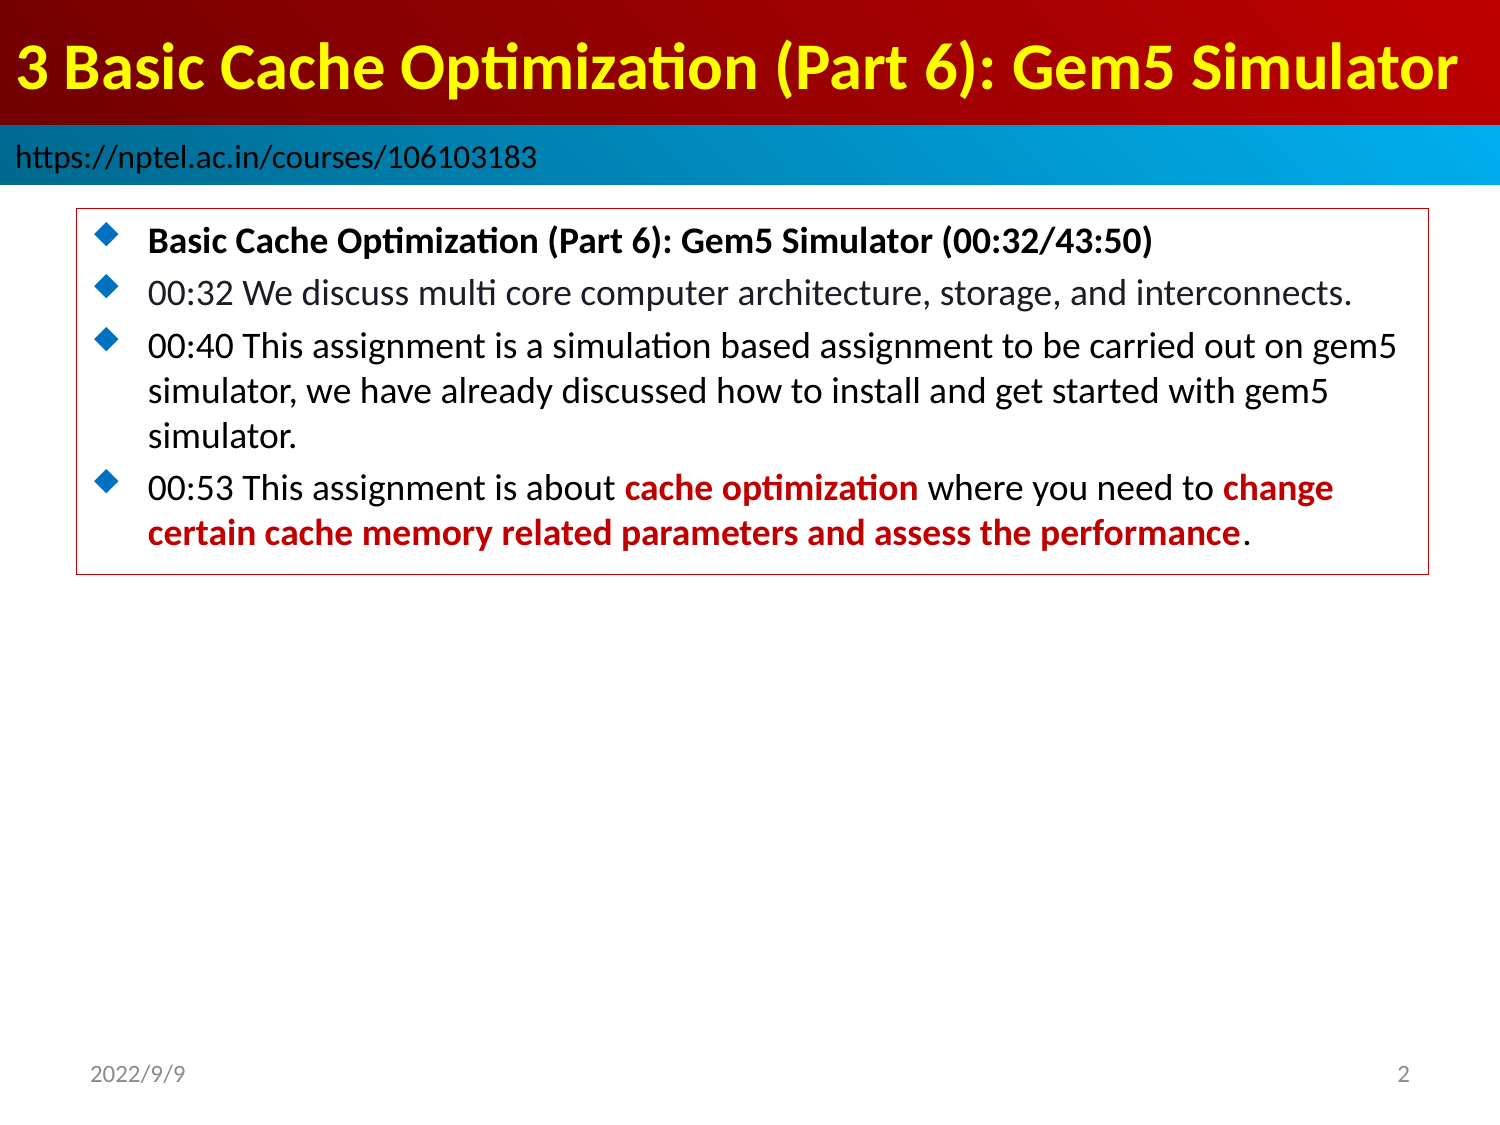

# 3 Basic Cache Optimization (Part 6): Gem5 Simulator
https://nptel.ac.in/courses/106103183
Basic Cache Optimization (Part 6): Gem5 Simulator (00:32/43:50)
00:32 We discuss multi core computer architecture, storage, and interconnects.
00:40 This assignment is a simulation based assignment to be carried out on gem5 simulator, we have already discussed how to install and get started with gem5 simulator.
00:53 This assignment is about cache optimization where you need to change certain cache memory related parameters and assess the performance.
2022/9/9
2